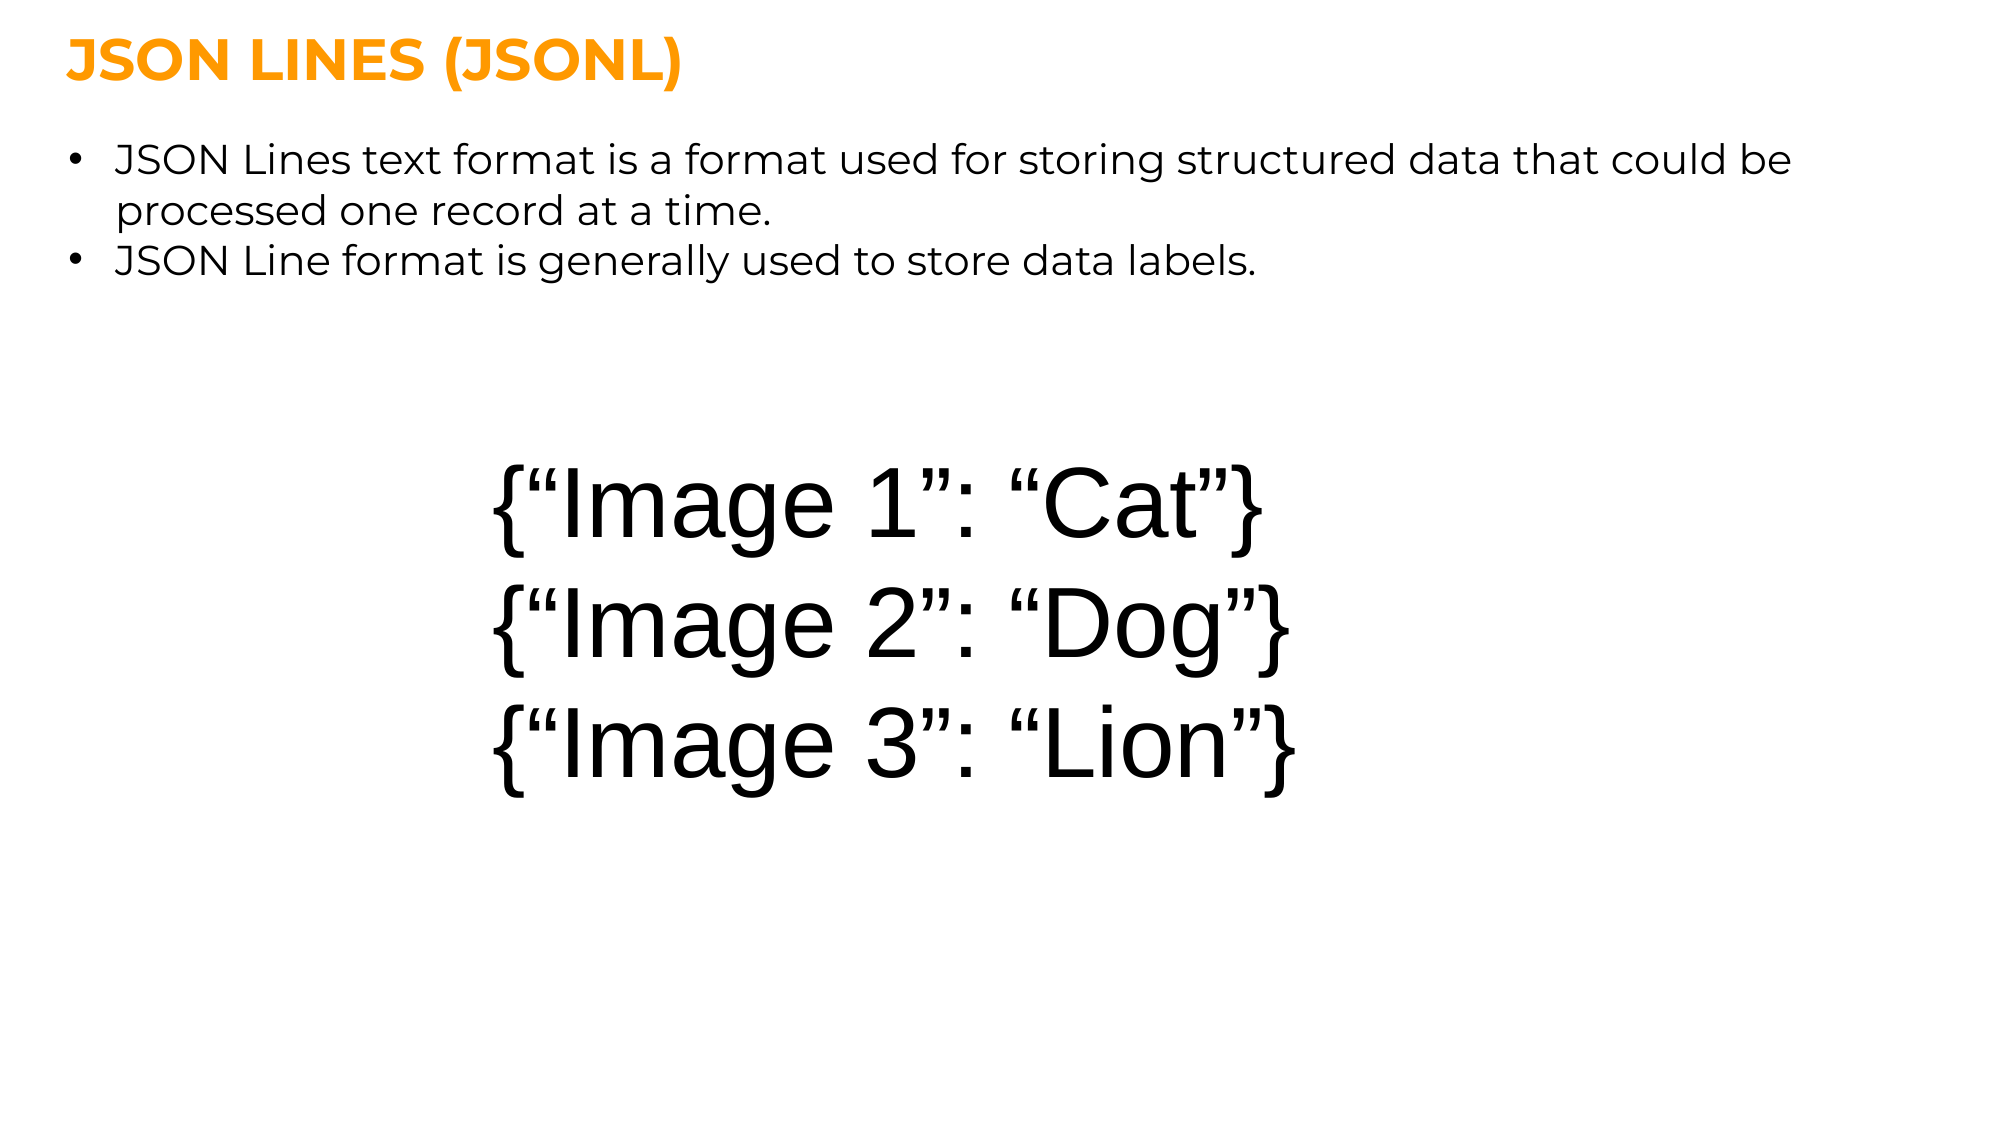

JSON LINES (JSONL)
JSON Lines text format is a format used for storing structured data that could be processed one record at a time.
JSON Line format is generally used to store data labels.

{“Image 1”: “Cat”}
{“Image 2”: “Dog”}
{“Image 3”: “Lion”}